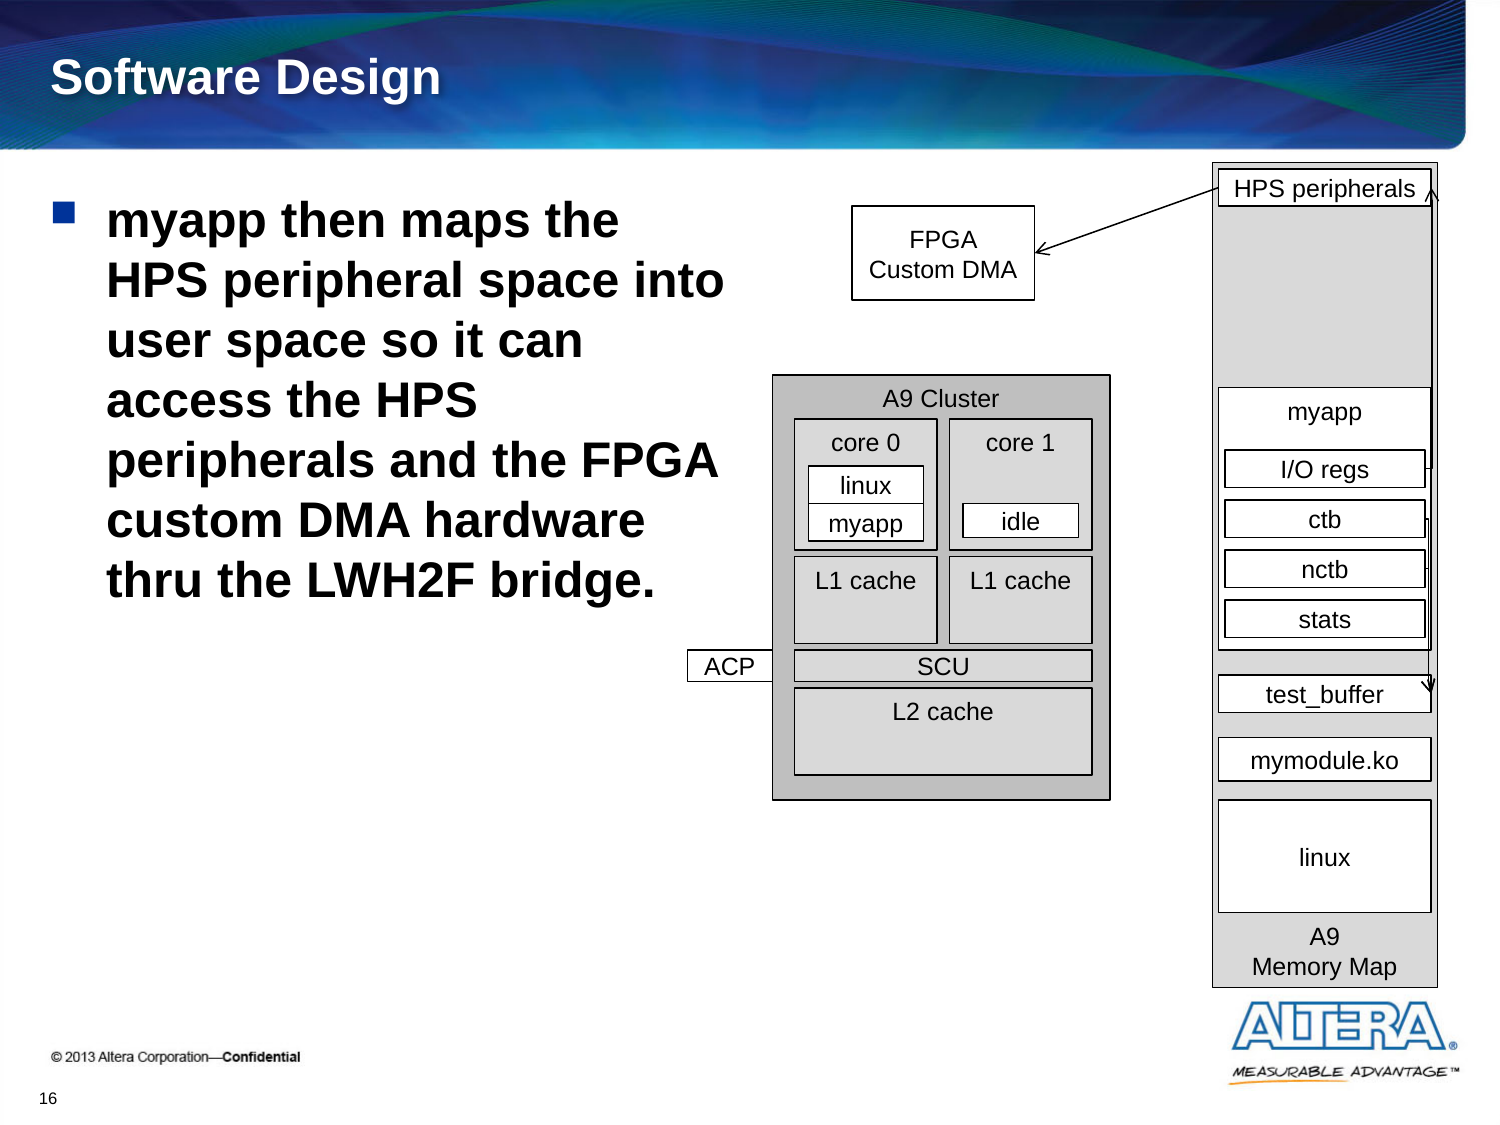

# Software Design
A9
Memory Map
HPS peripherals
myapp then maps the HPS peripheral space into user space so it can access the HPS peripherals and the FPGA custom DMA hardware thru the LWH2F bridge.
FPGA
Custom DMA
A9 Cluster
myapp
core 0
core 1
I/O regs
linux
ctb
myapp
idle
nctb
L1 cache
L1 cache
stats
ACP
SCU
test_buffer
L2 cache
mymodule.ko
linux
16